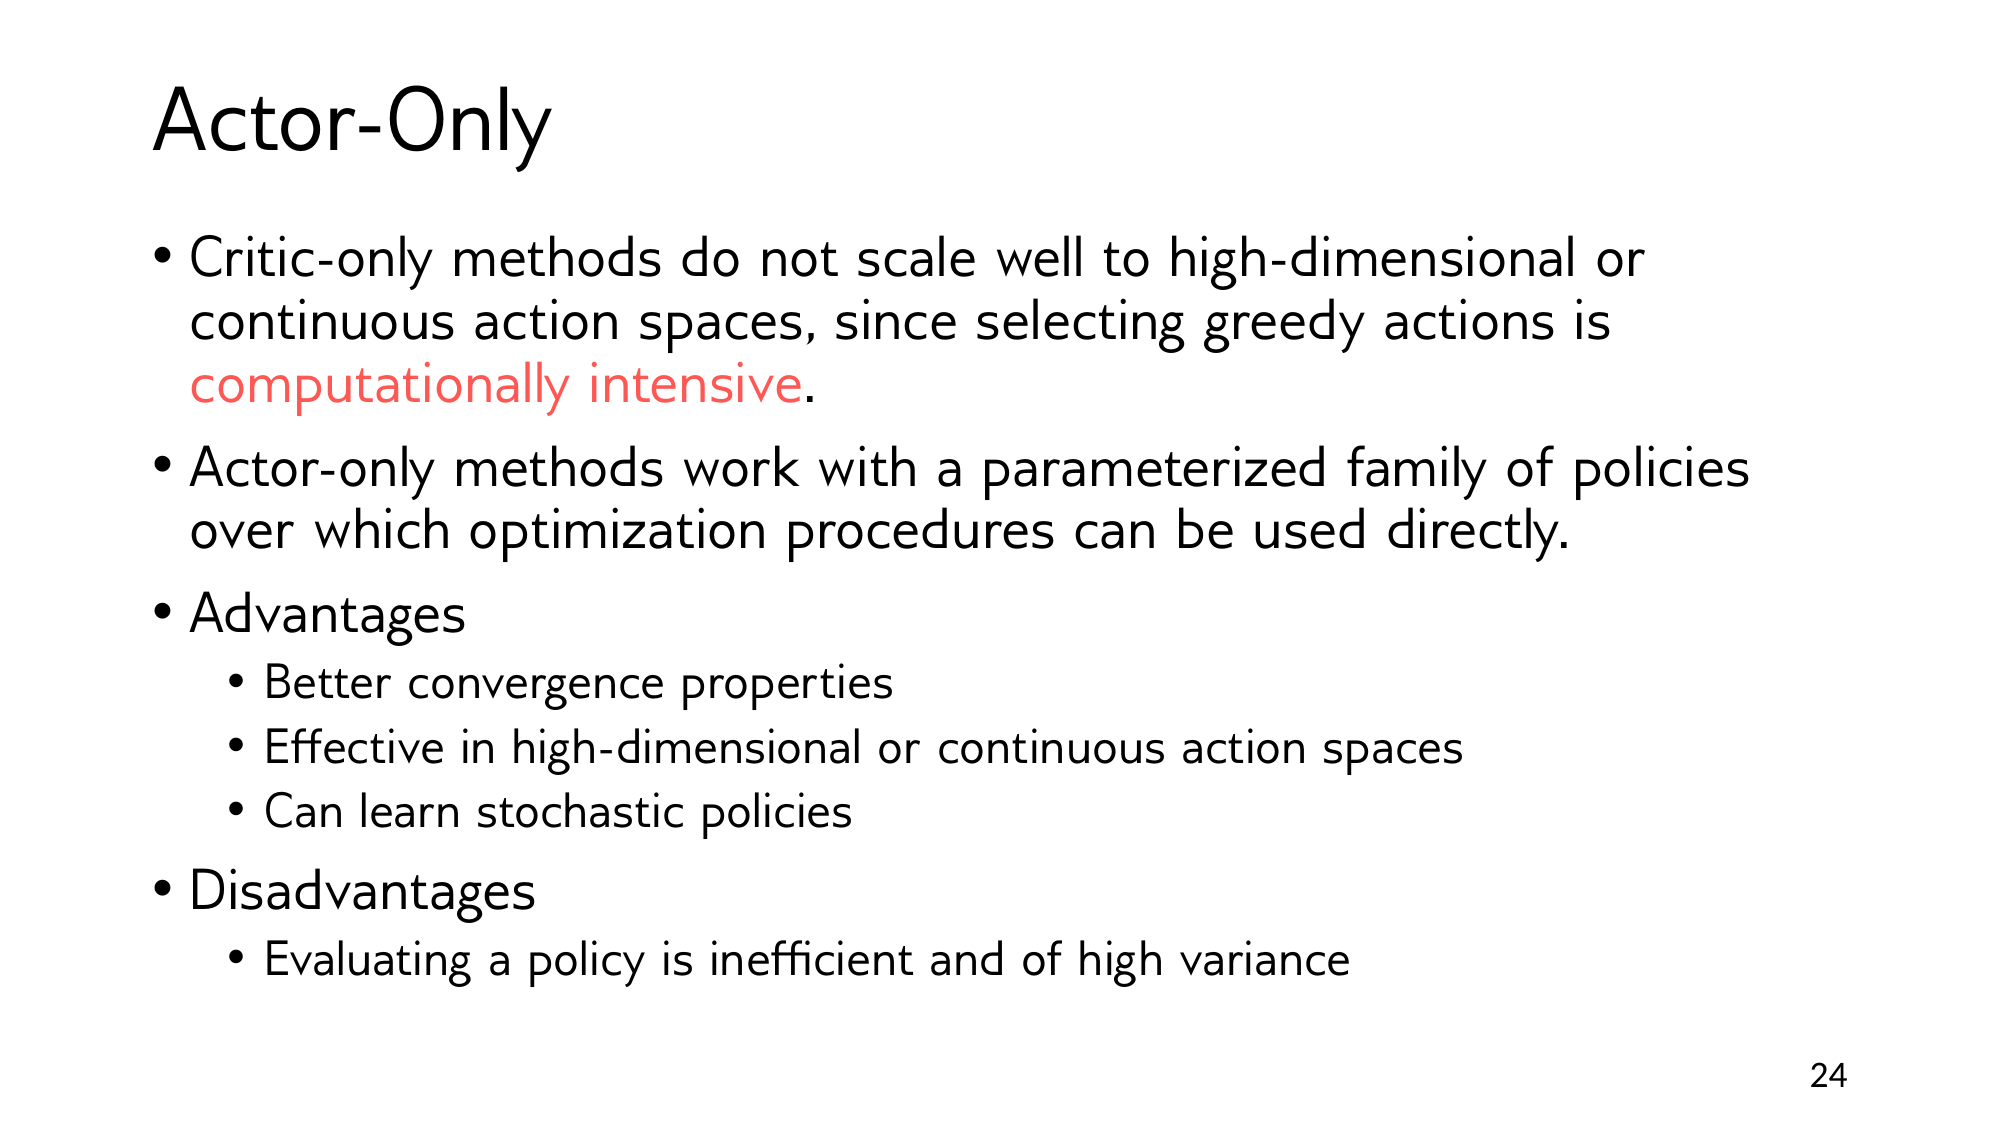

# Actor-Only
Critic-only methods do not scale well to high-dimensional or continuous action spaces, since selecting greedy actions is computationally intensive.
Actor-only methods work with a parameterized family of policies over which optimization procedures can be used directly.
Advantages
Better convergence properties
Effective in high-dimensional or continuous action spaces
Can learn stochastic policies
Disadvantages
Evaluating a policy is inefficient and of high variance
24